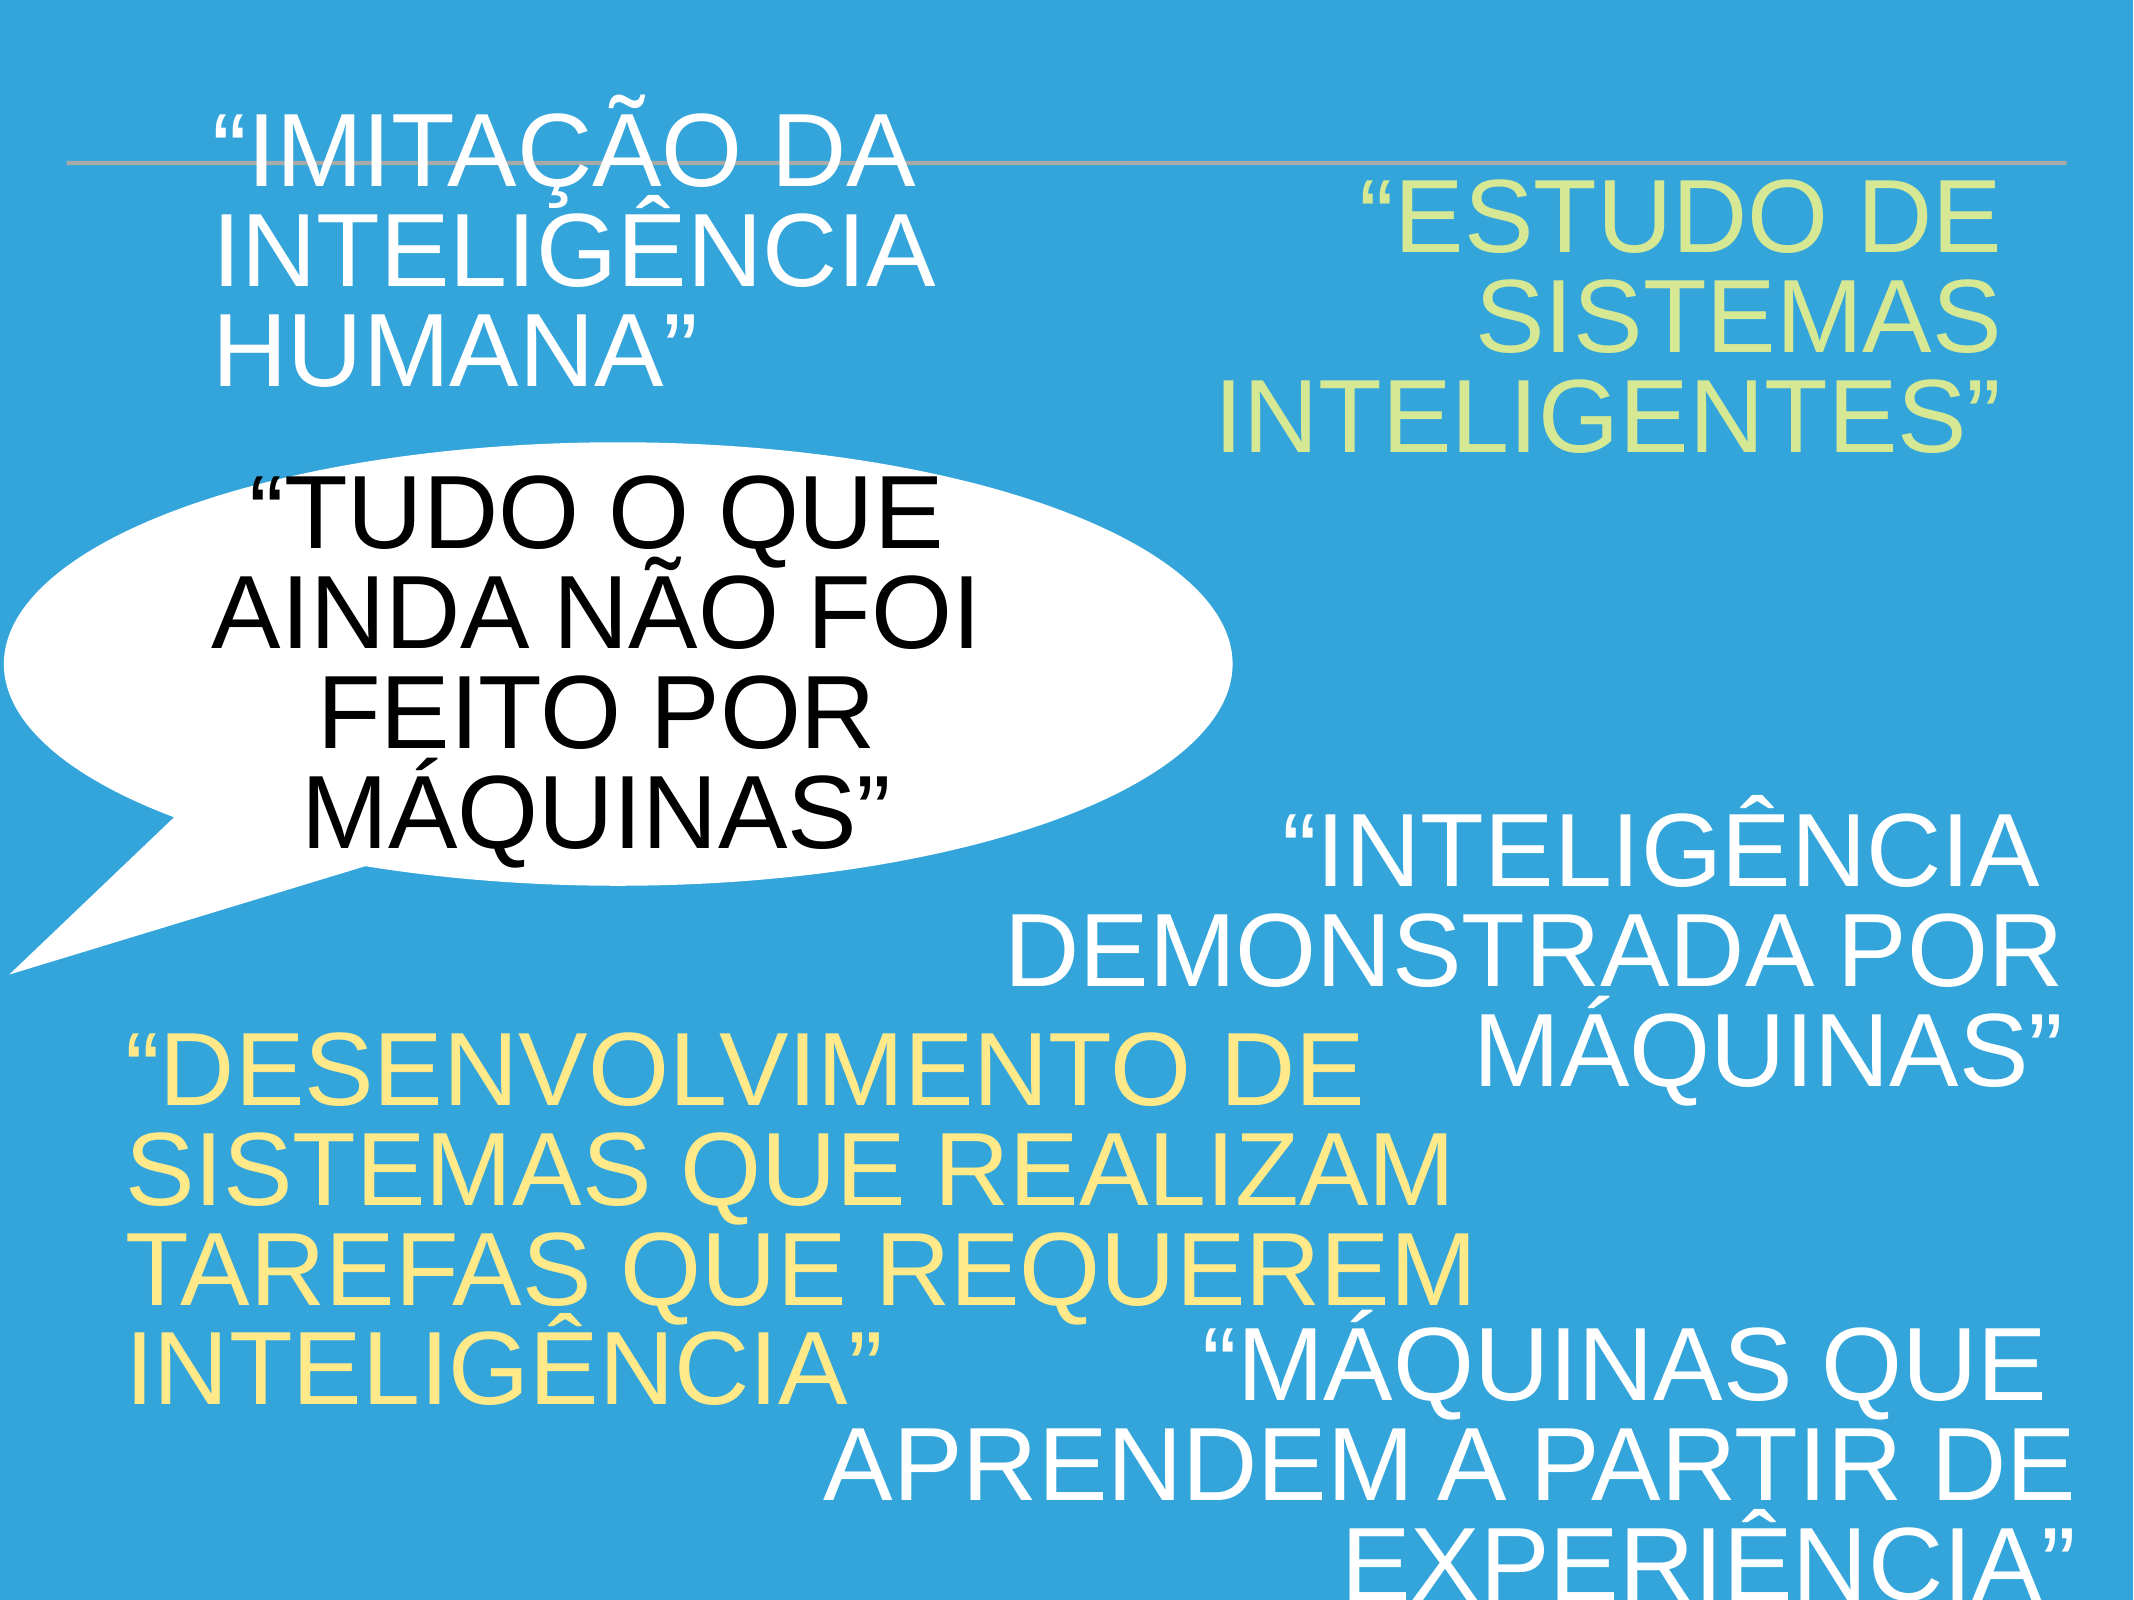

“imitação da
inteligência humana”
“estudo de sistemas inteligentes”

“Tudo o que ainda não foi
feito por máquinas”
“inteligência
demonstrada por máquinas”
“desenvolvimento de sistemas que realizam tarefas que requerem inteligência”
“Máquinas que
aprendem a partir de experiência”